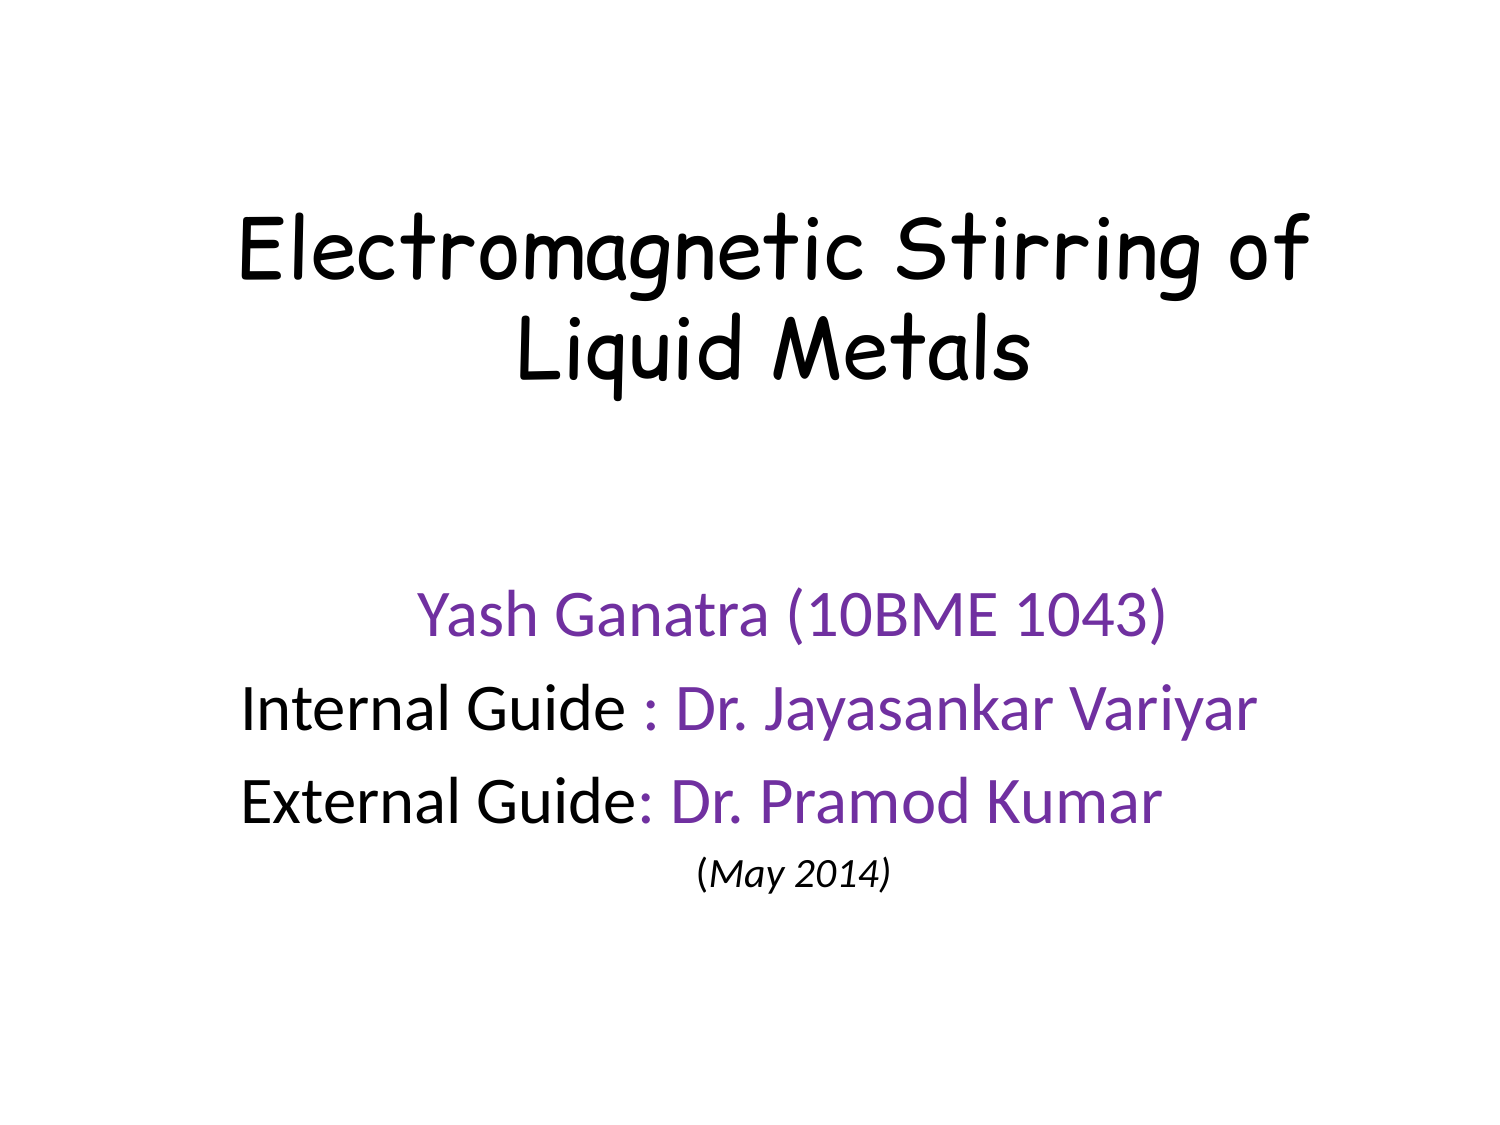

# Electromagnetic Stirring of Liquid Metals
Yash Ganatra (10BME 1043)
Internal Guide : Dr. Jayasankar Variyar
External Guide: Dr. Pramod Kumar
(May 2014)